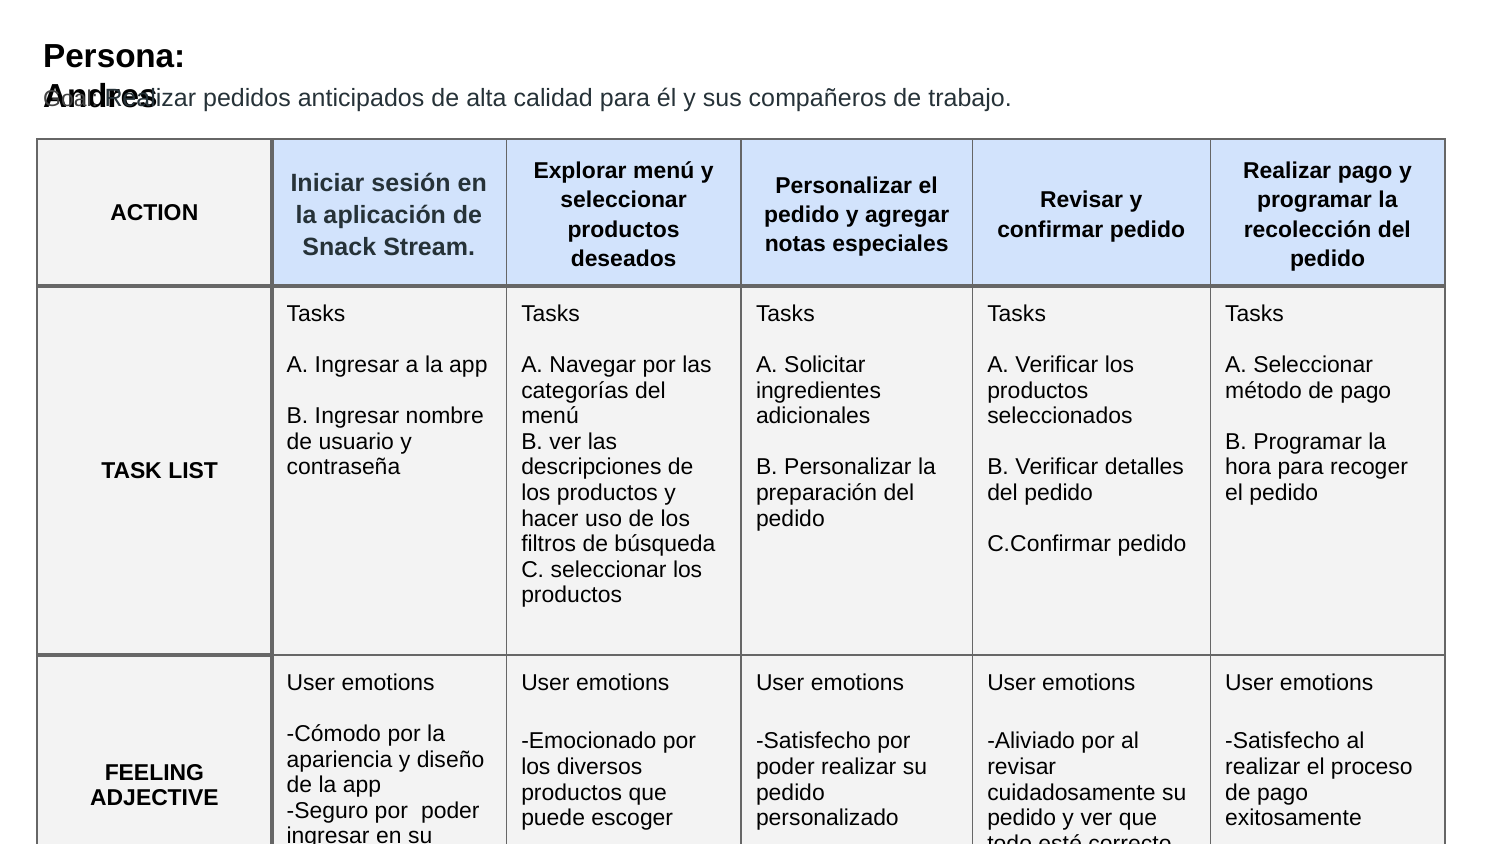

Persona: Andres
Goal: Realizar pedidos anticipados de alta calidad para él y sus compañeros de trabajo.
| ACTION | Iniciar sesión en la aplicación de Snack Stream. | Explorar menú y seleccionar productos deseados | Personalizar el pedido y agregar notas especiales | Revisar y confirmar pedido | Realizar pago y programar la recolección del pedido |
| --- | --- | --- | --- | --- | --- |
| TASK LIST | Tasks A. Ingresar a la app B. Ingresar nombre de usuario y contraseña | Tasks A. Navegar por las categorías del menú B. ver las descripciones de los productos y hacer uso de los filtros de búsqueda C. seleccionar los productos | Tasks A. Solicitar ingredientes adicionales B. Personalizar la preparación del pedido | Tasks A. Verificar los productos seleccionados B. Verificar detalles del pedido C.Confirmar pedido | Tasks A. Seleccionar método de pago B. Programar la hora para recoger el pedido |
| FEELING ADJECTIVE | User emotions -Cómodo por la apariencia y diseño de la app -Seguro por poder ingresar en su cuenta personalizada | User emotions -Emocionado por los diversos productos que puede escoger | User emotions -Satisfecho por poder realizar su pedido personalizado | User emotions -Aliviado por al revisar cuidadosamente su pedido y ver que todo esté correcto | User emotions -Satisfecho al realizar el proceso de pago exitosamente |
| IMPROVEMENT OPPORTUNITIES | Recordar usuario para así no tener que ingresar siempre las credenciales | Sistema de notificaciones en tiempo real | Ofrecer recomendaciones personalizadas según pedidos anteriores | Informar en tiempo real el estado de su pedido | Proporcionar sistemas de pago adicionales |